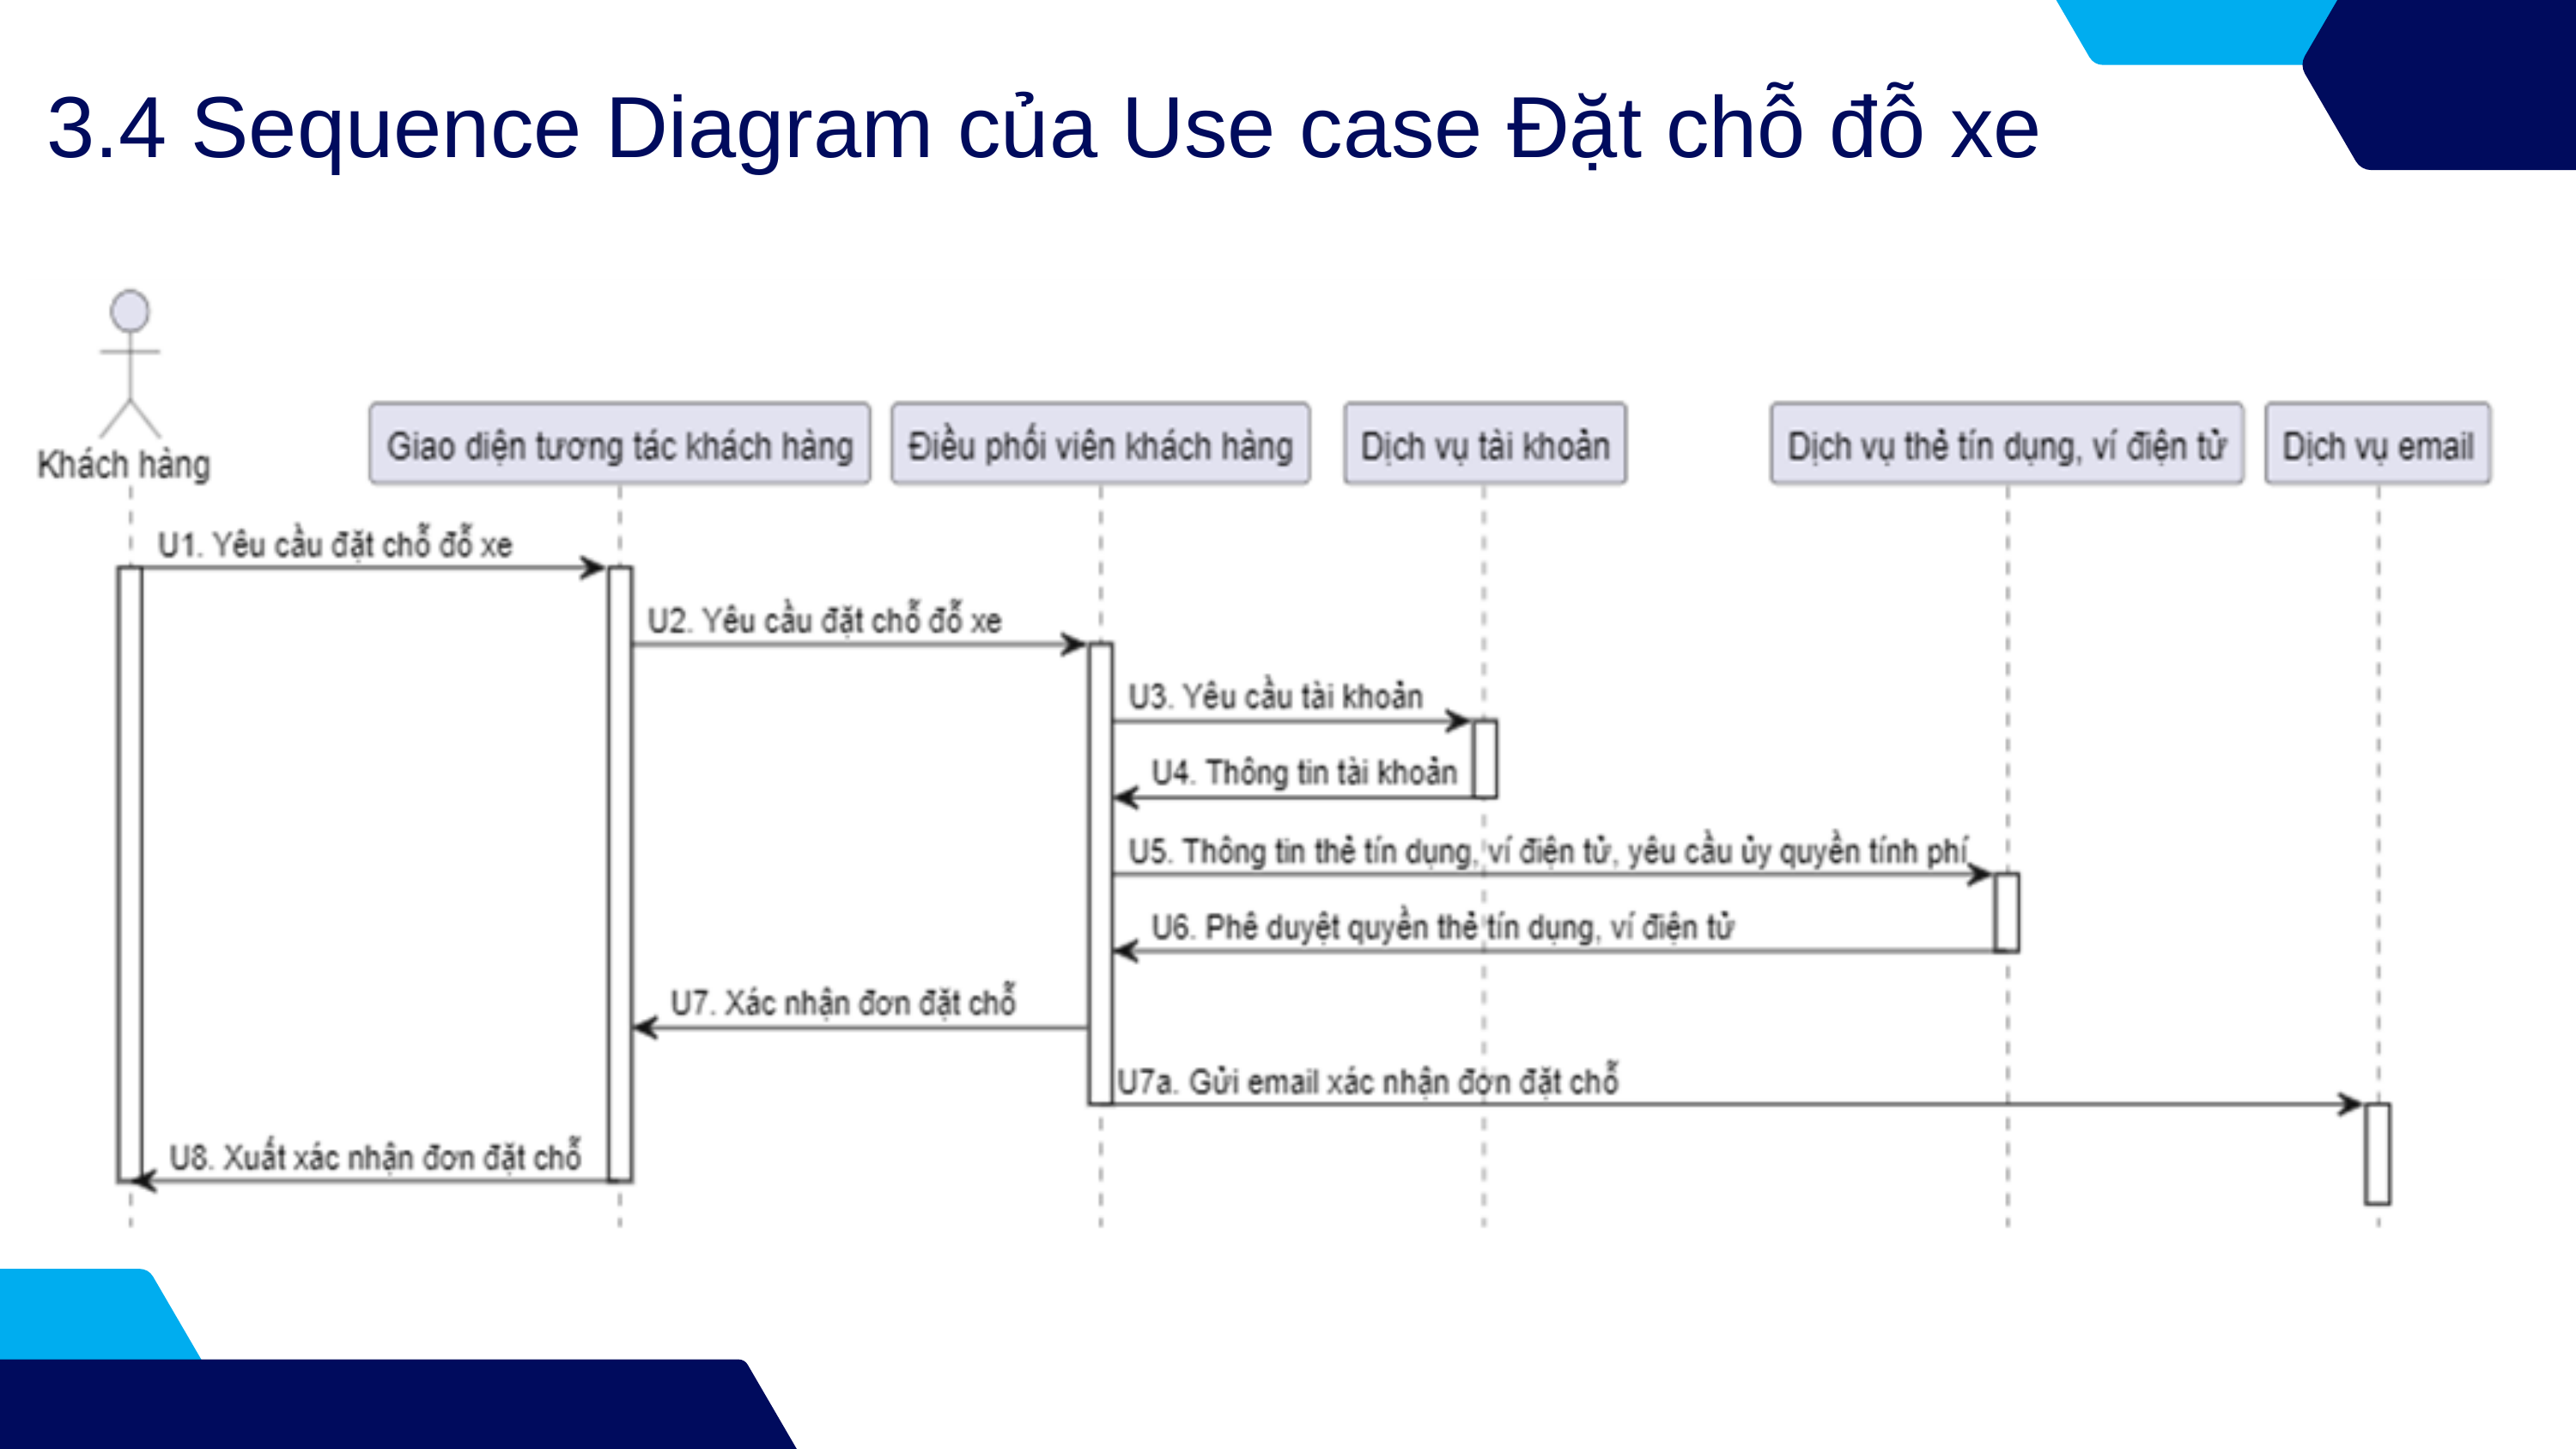

3.4 Sequence Diagram của Use case Đặt chỗ đỗ xe